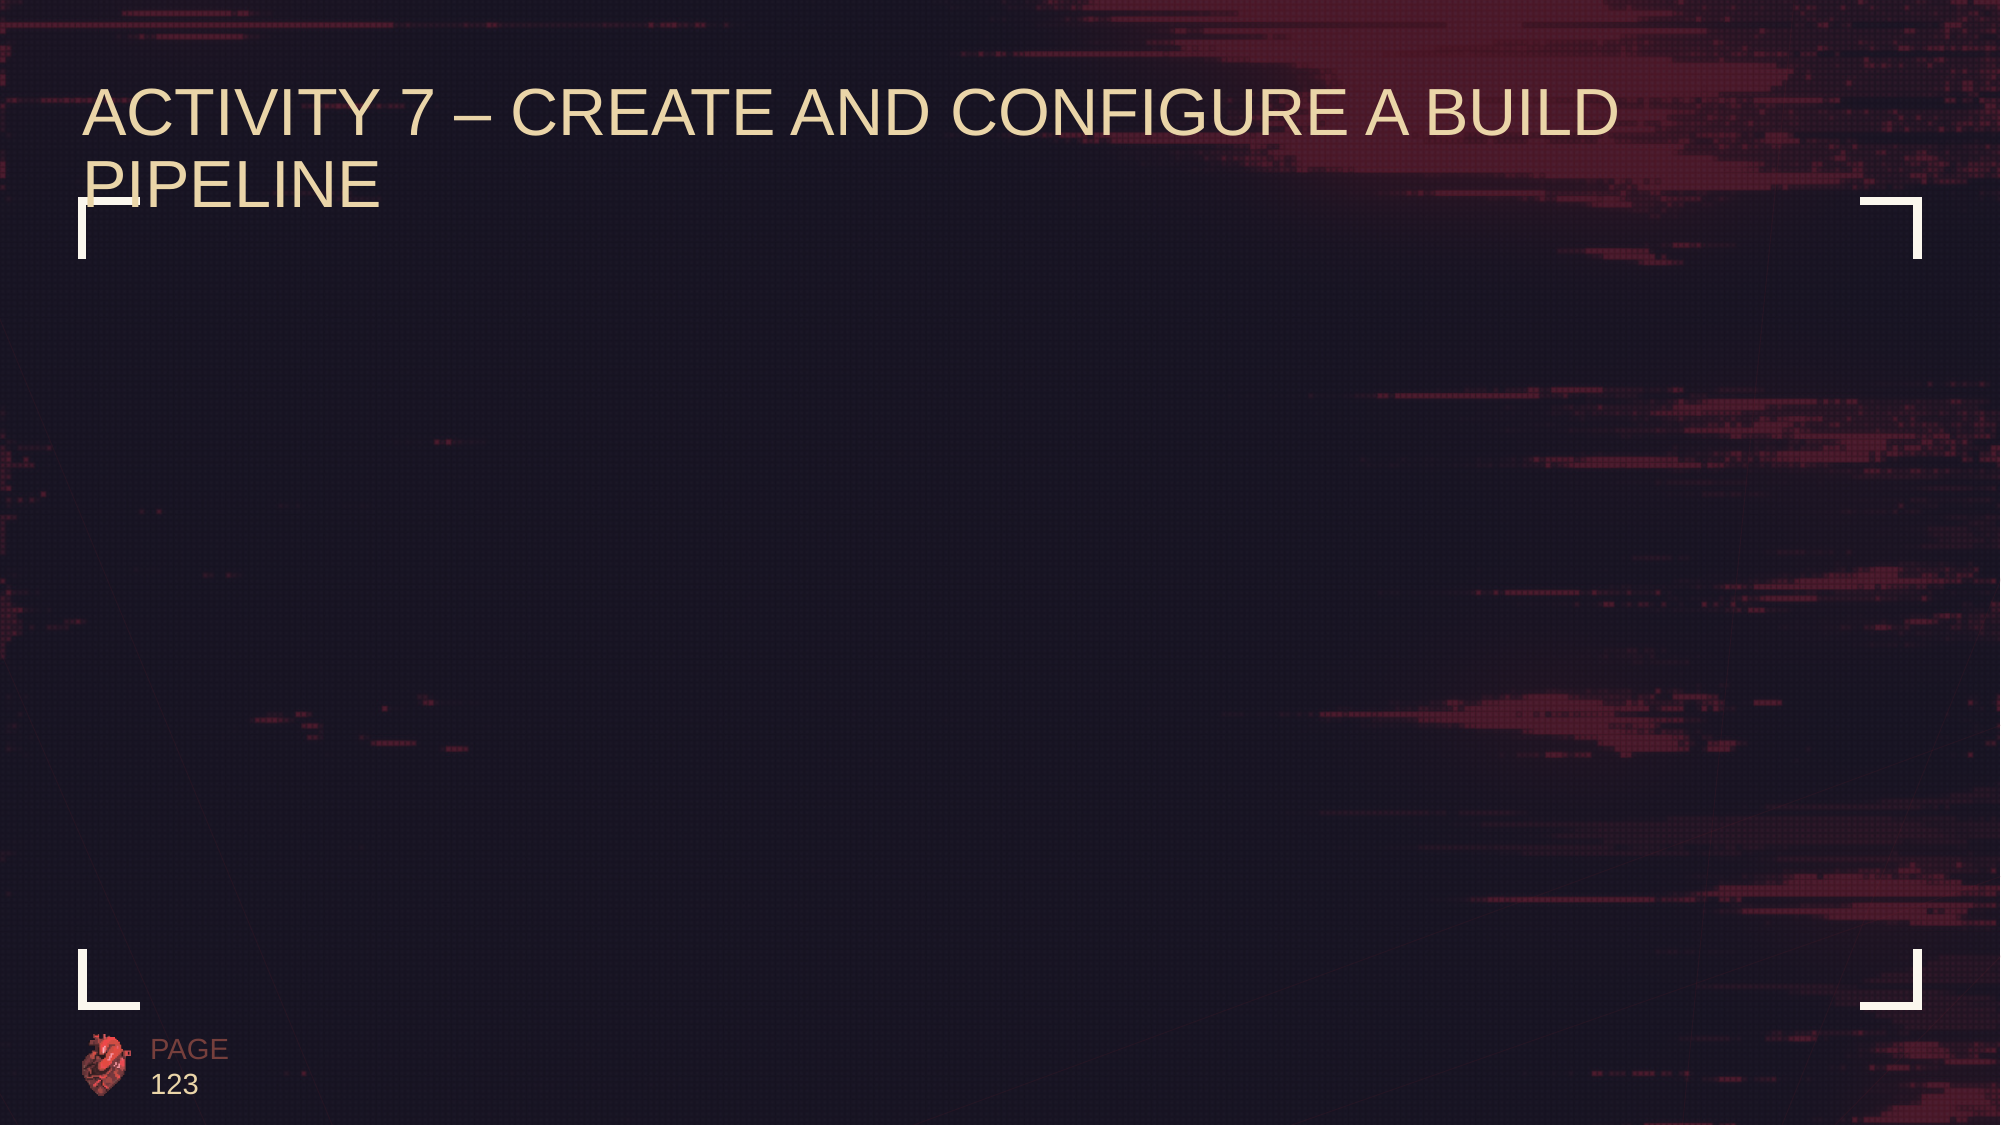

# Activity 7 – Create and Configure a Build pipeline

PAGE 123